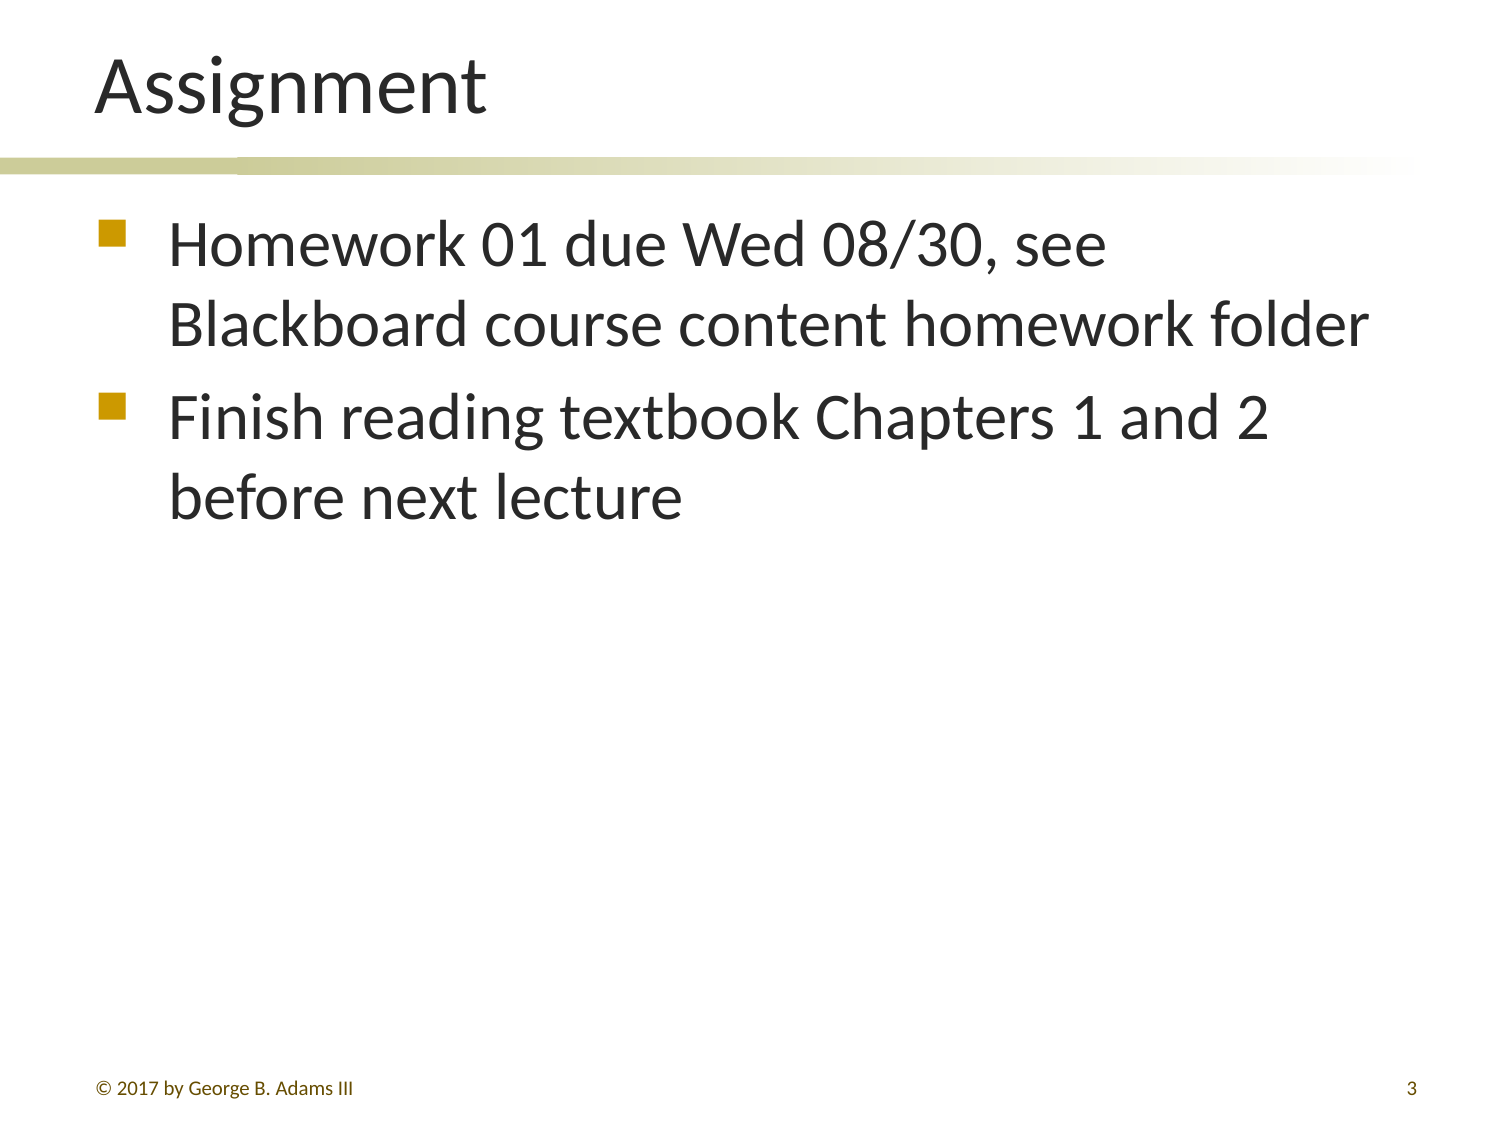

# Assignment
Homework 01 due Wed 08/30, see Blackboard course content homework folder
Finish reading textbook Chapters 1 and 2 before next lecture

© 2017 by George B. Adams III
3